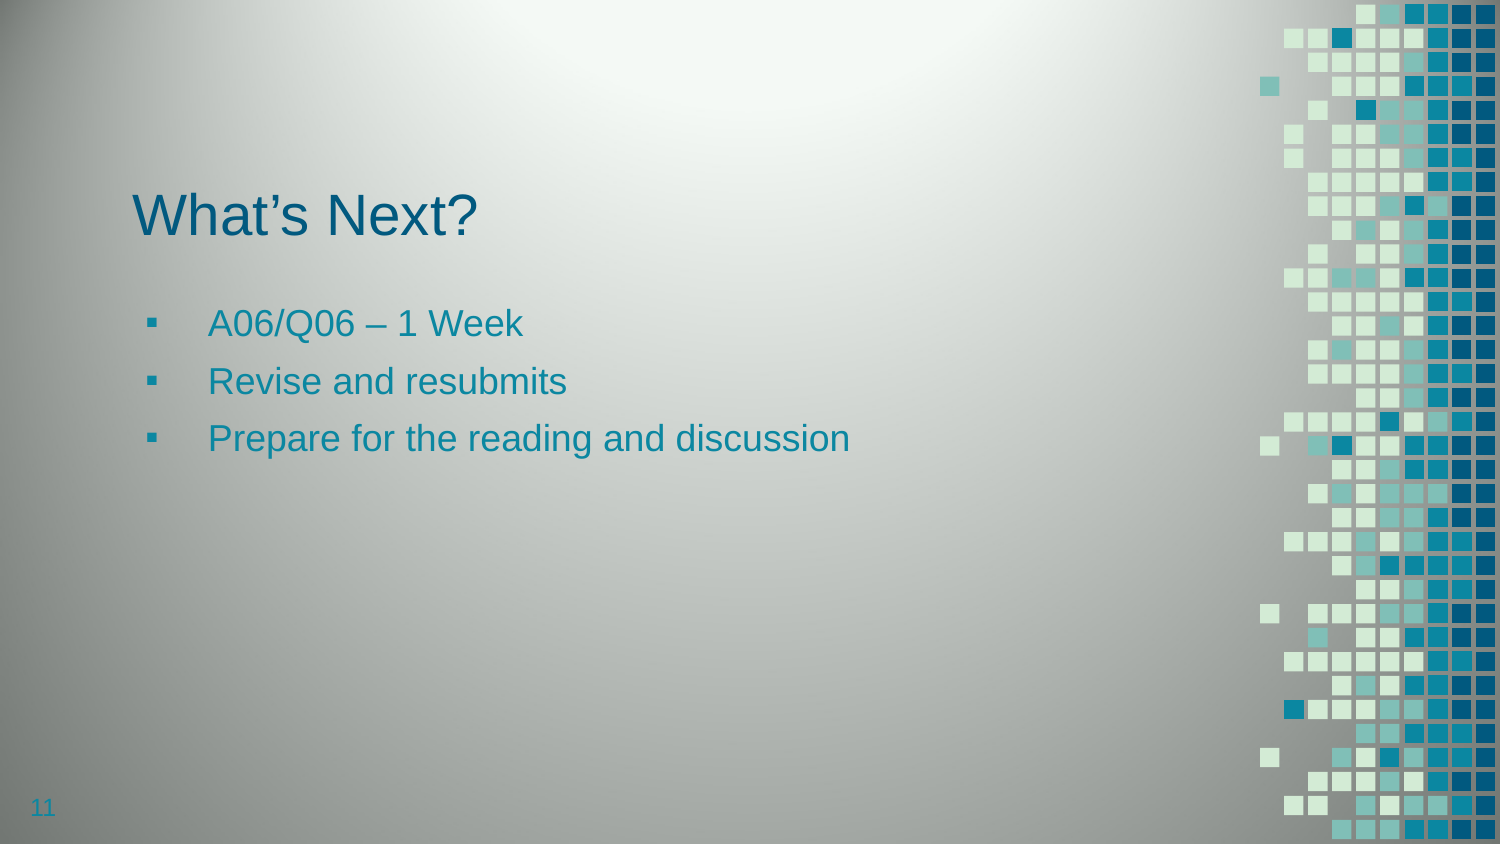

# What’s Next?
A06/Q06 – 1 Week
Revise and resubmits
Prepare for the reading and discussion
11